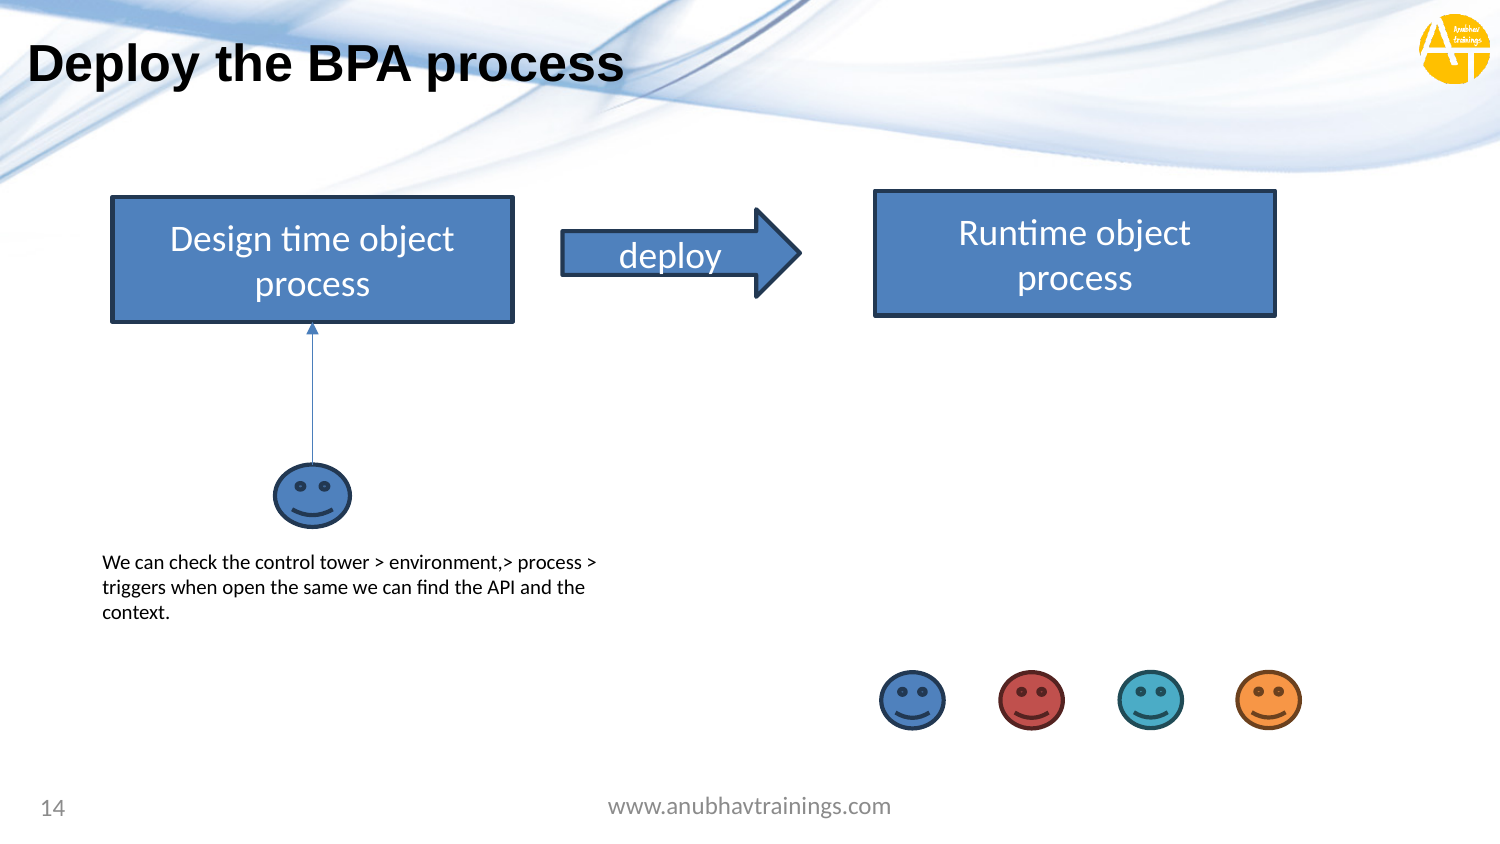

# Deploy the BPA process
Runtime object
process
Design time object
process
deploy

We can check the control tower > environment,> process > triggers when open the same we can find the API and the context.

www.anubhavtrainings.com
14